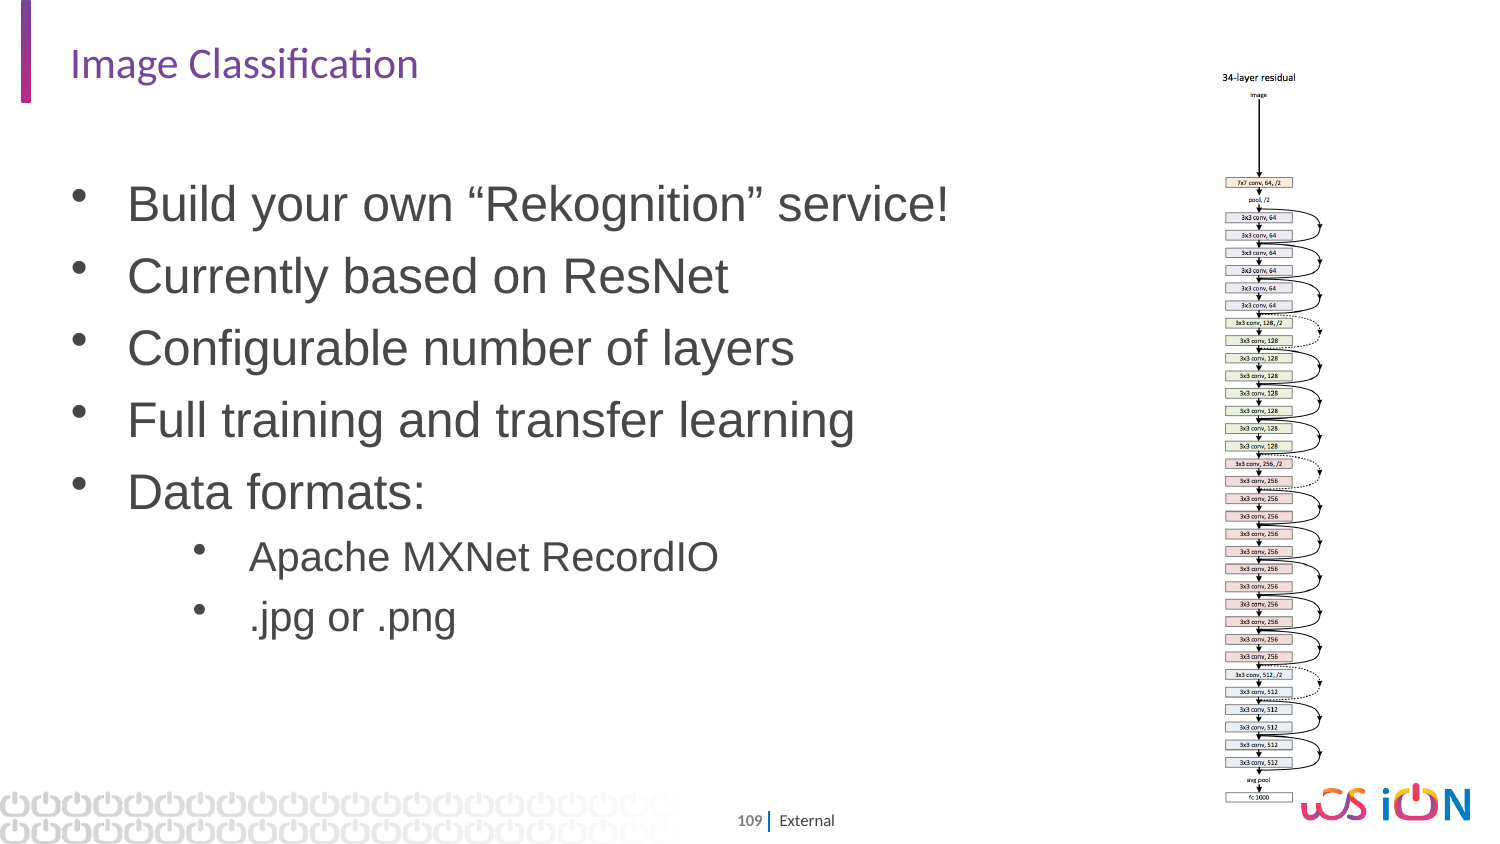

# Image Classification

Build your own “Rekognition” service!
Currently based on ResNet
Configurable number of layers
Full training and transfer learning
Data formats:
Apache MXNet RecordIO
.jpg or .png